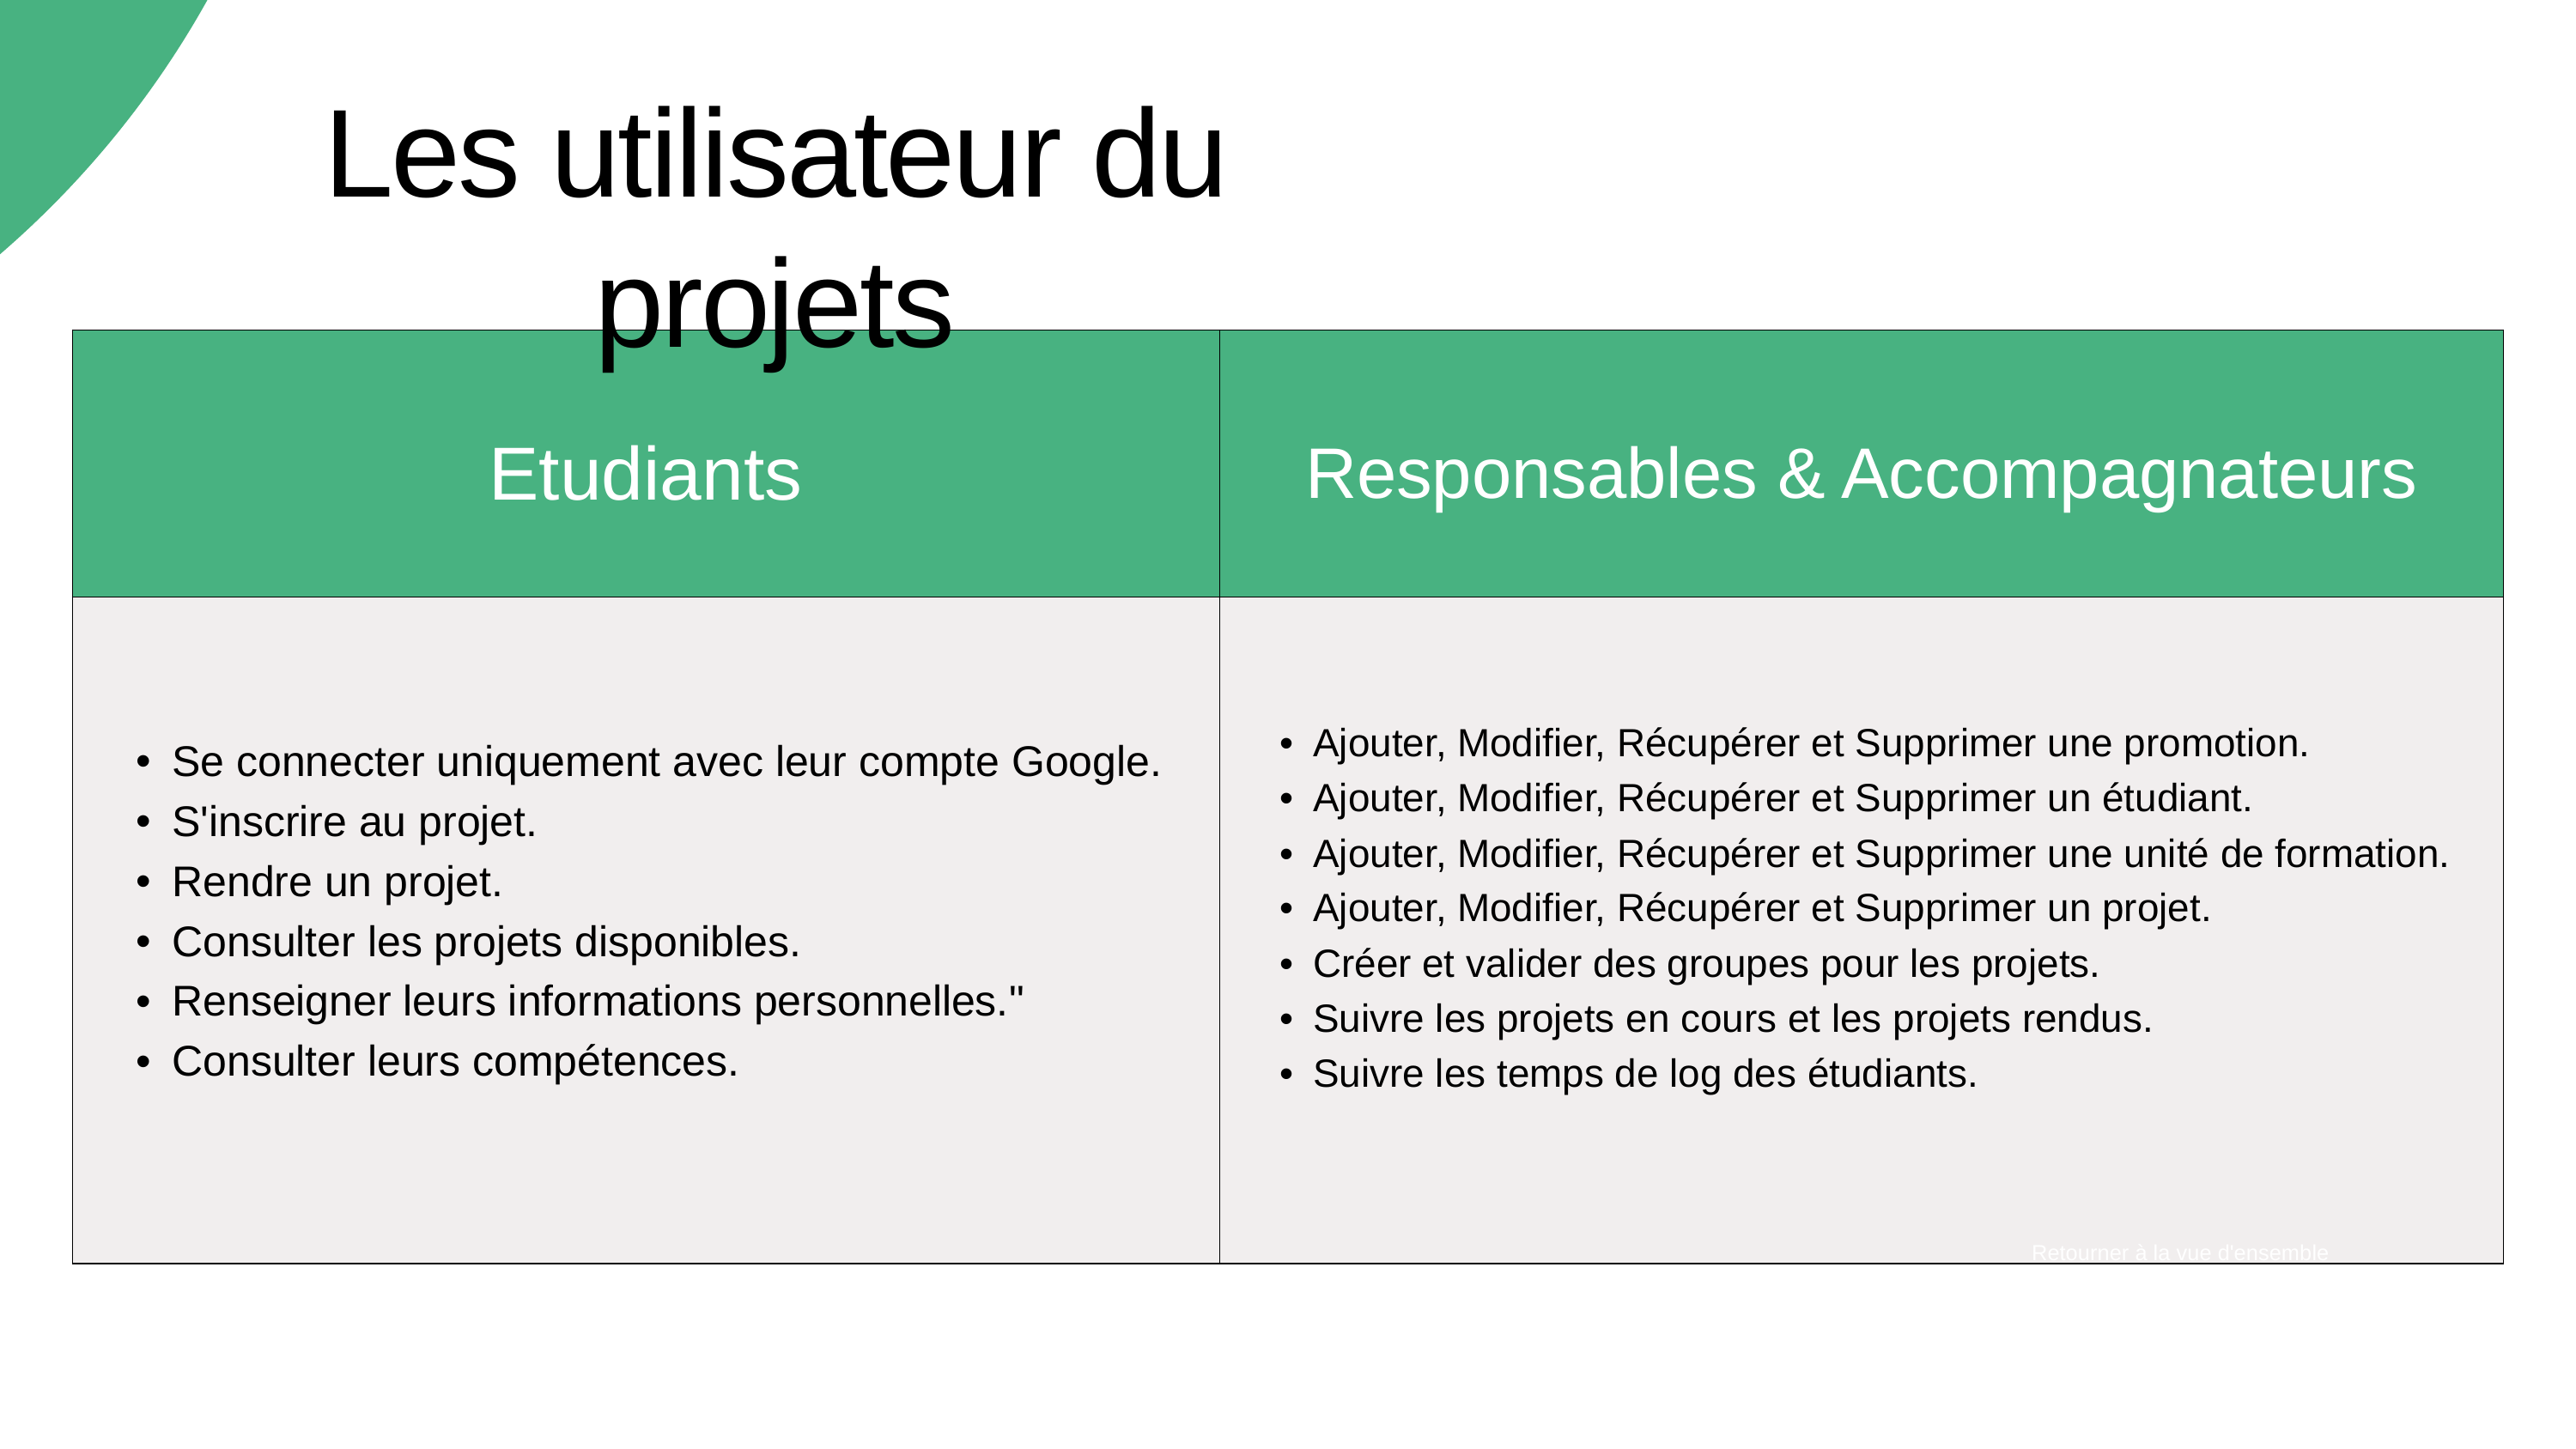

Les utilisateur du projets
| Etudiants | Responsables & Accompagnateurs |
| --- | --- |
| Se connecter uniquement avec leur compte Google. S'inscrire au projet. Rendre un projet. Consulter les projets disponibles. Renseigner leurs informations personnelles." Consulter leurs compétences. | Ajouter, Modifier, Récupérer et Supprimer une promotion. Ajouter, Modifier, Récupérer et Supprimer un étudiant. Ajouter, Modifier, Récupérer et Supprimer une unité de formation. Ajouter, Modifier, Récupérer et Supprimer un projet. Créer et valider des groupes pour les projets. Suivre les projets en cours et les projets rendus. Suivre les temps de log des étudiants. |
Retourner à la vue d'ensemble